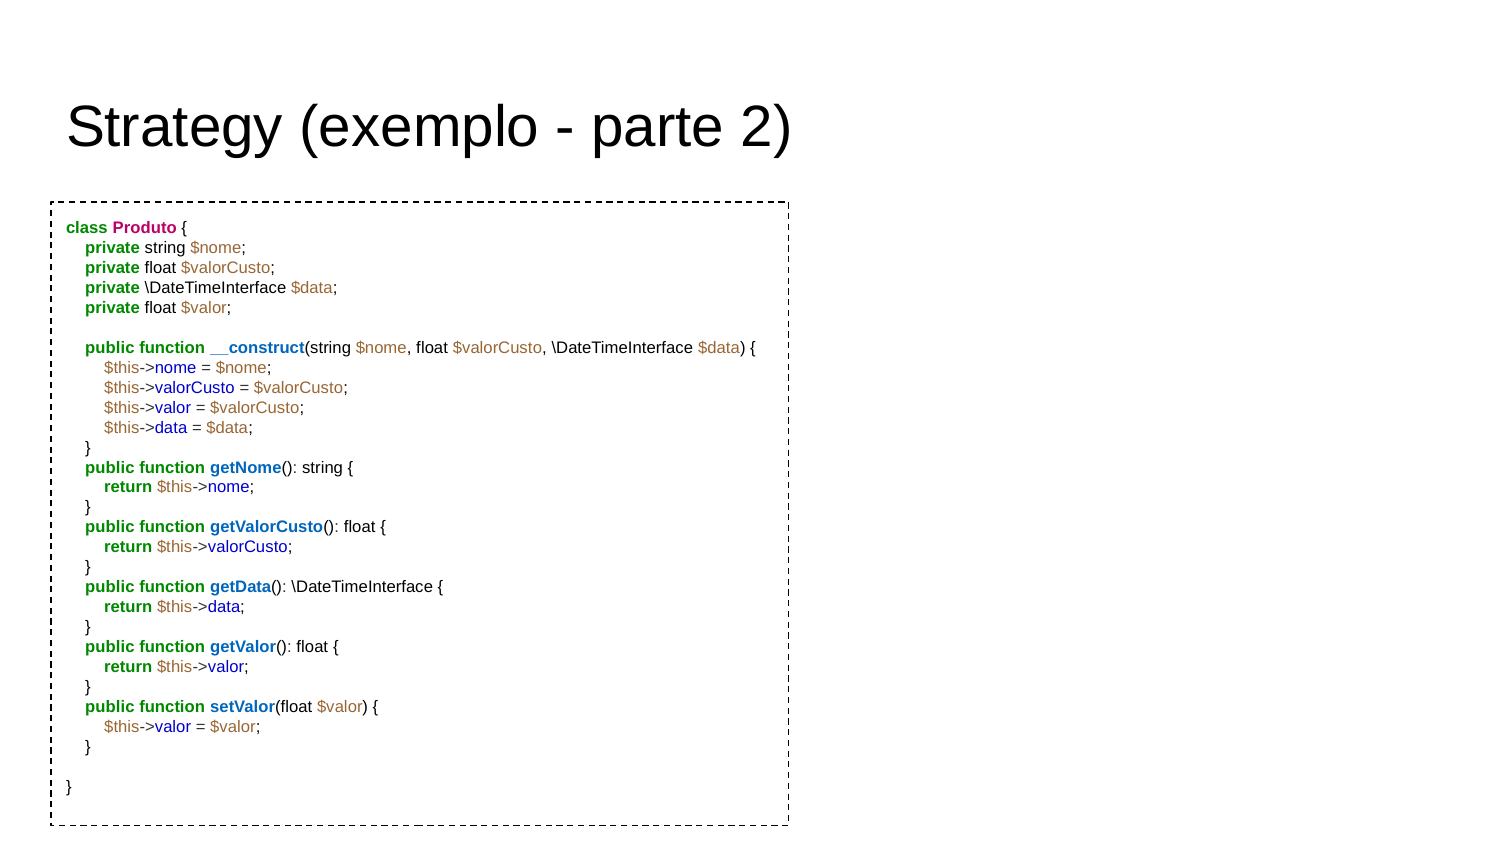

# Strategy (exemplo - parte 2)
class Produto {
    private string $nome;
    private float $valorCusto;
    private \DateTimeInterface $data;
    private float $valor;

    public function __construct(string $nome, float $valorCusto, \DateTimeInterface $data) {
        $this->nome = $nome;
        $this->valorCusto = $valorCusto;
        $this->valor = $valorCusto;
        $this->data = $data;
    }
    public function getNome(): string {
        return $this->nome;
    }
    public function getValorCusto(): float {
        return $this->valorCusto;
    }
    public function getData(): \DateTimeInterface {
        return $this->data;
    }
    public function getValor(): float {
        return $this->valor;
    }
    public function setValor(float $valor) {
        $this->valor = $valor;
    }

}